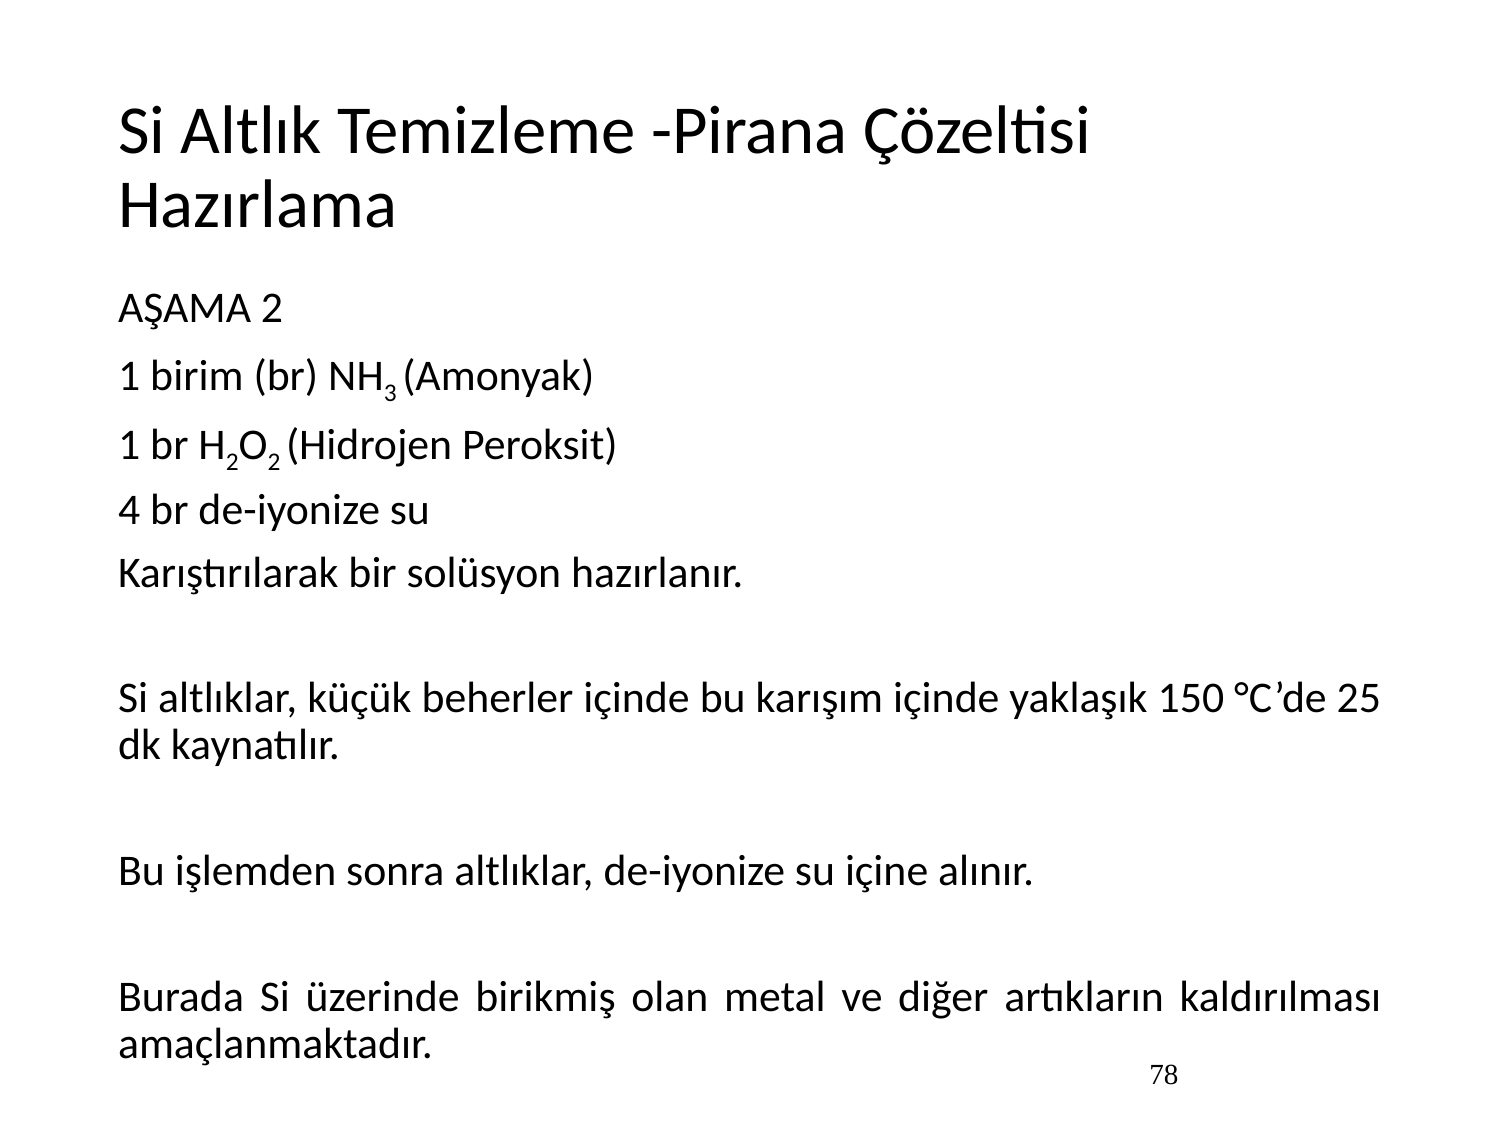

# Si Altlık Temizleme -Pirana Çözeltisi Hazırlama
AŞAMA 2
1 birim (br) NH3 (Amonyak)
1 br H2O2 (Hidrojen Peroksit)
4 br de-iyonize su
Karıştırılarak bir solüsyon hazırlanır.

Si altlıklar, küçük beherler içinde bu karışım içinde yaklaşık 150 °C’de 25 dk kaynatılır.

Bu işlemden sonra altlıklar, de-iyonize su içine alınır.

Burada Si üzerinde birikmiş olan metal ve diğer artıkların kaldırılması amaçlanmaktadır.

78